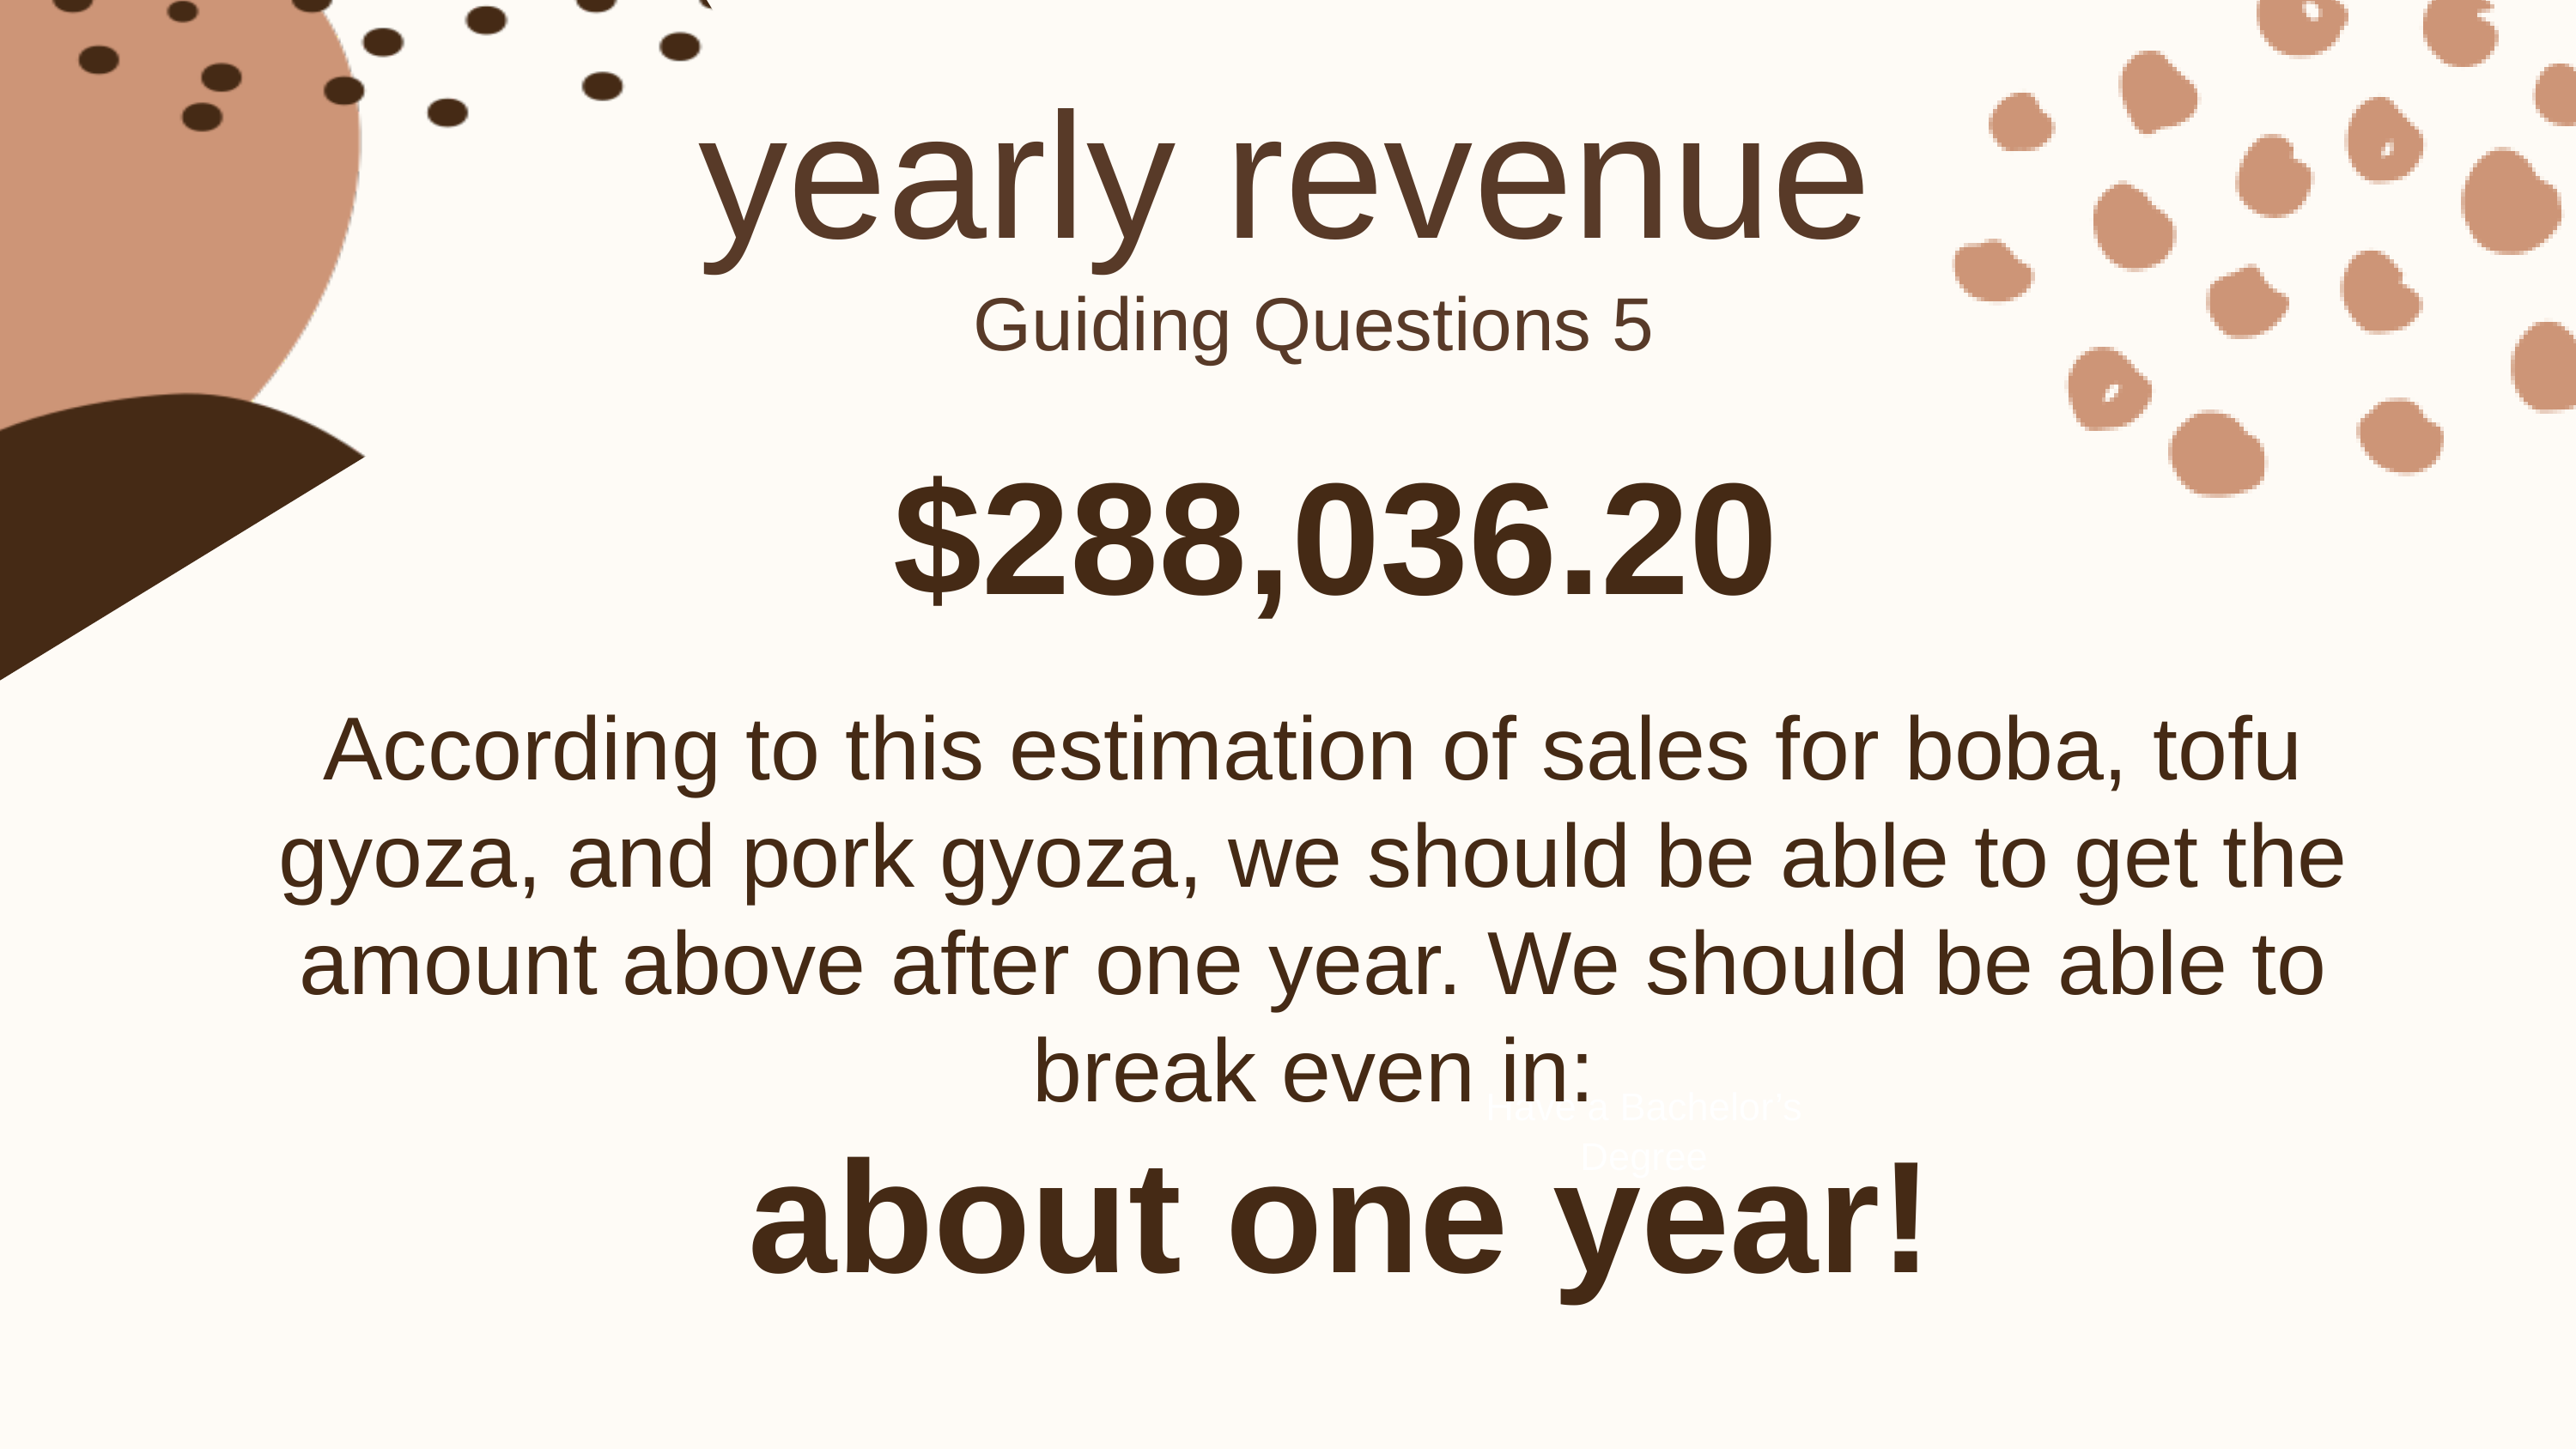

yearly revenue
Guiding Questions 5
 $288,036.20
According to this estimation of sales for boba, tofu gyoza, and pork gyoza, we should be able to get the amount above after one year. We should be able to break even in:
Have a Bachelor’s Degree
about one year!